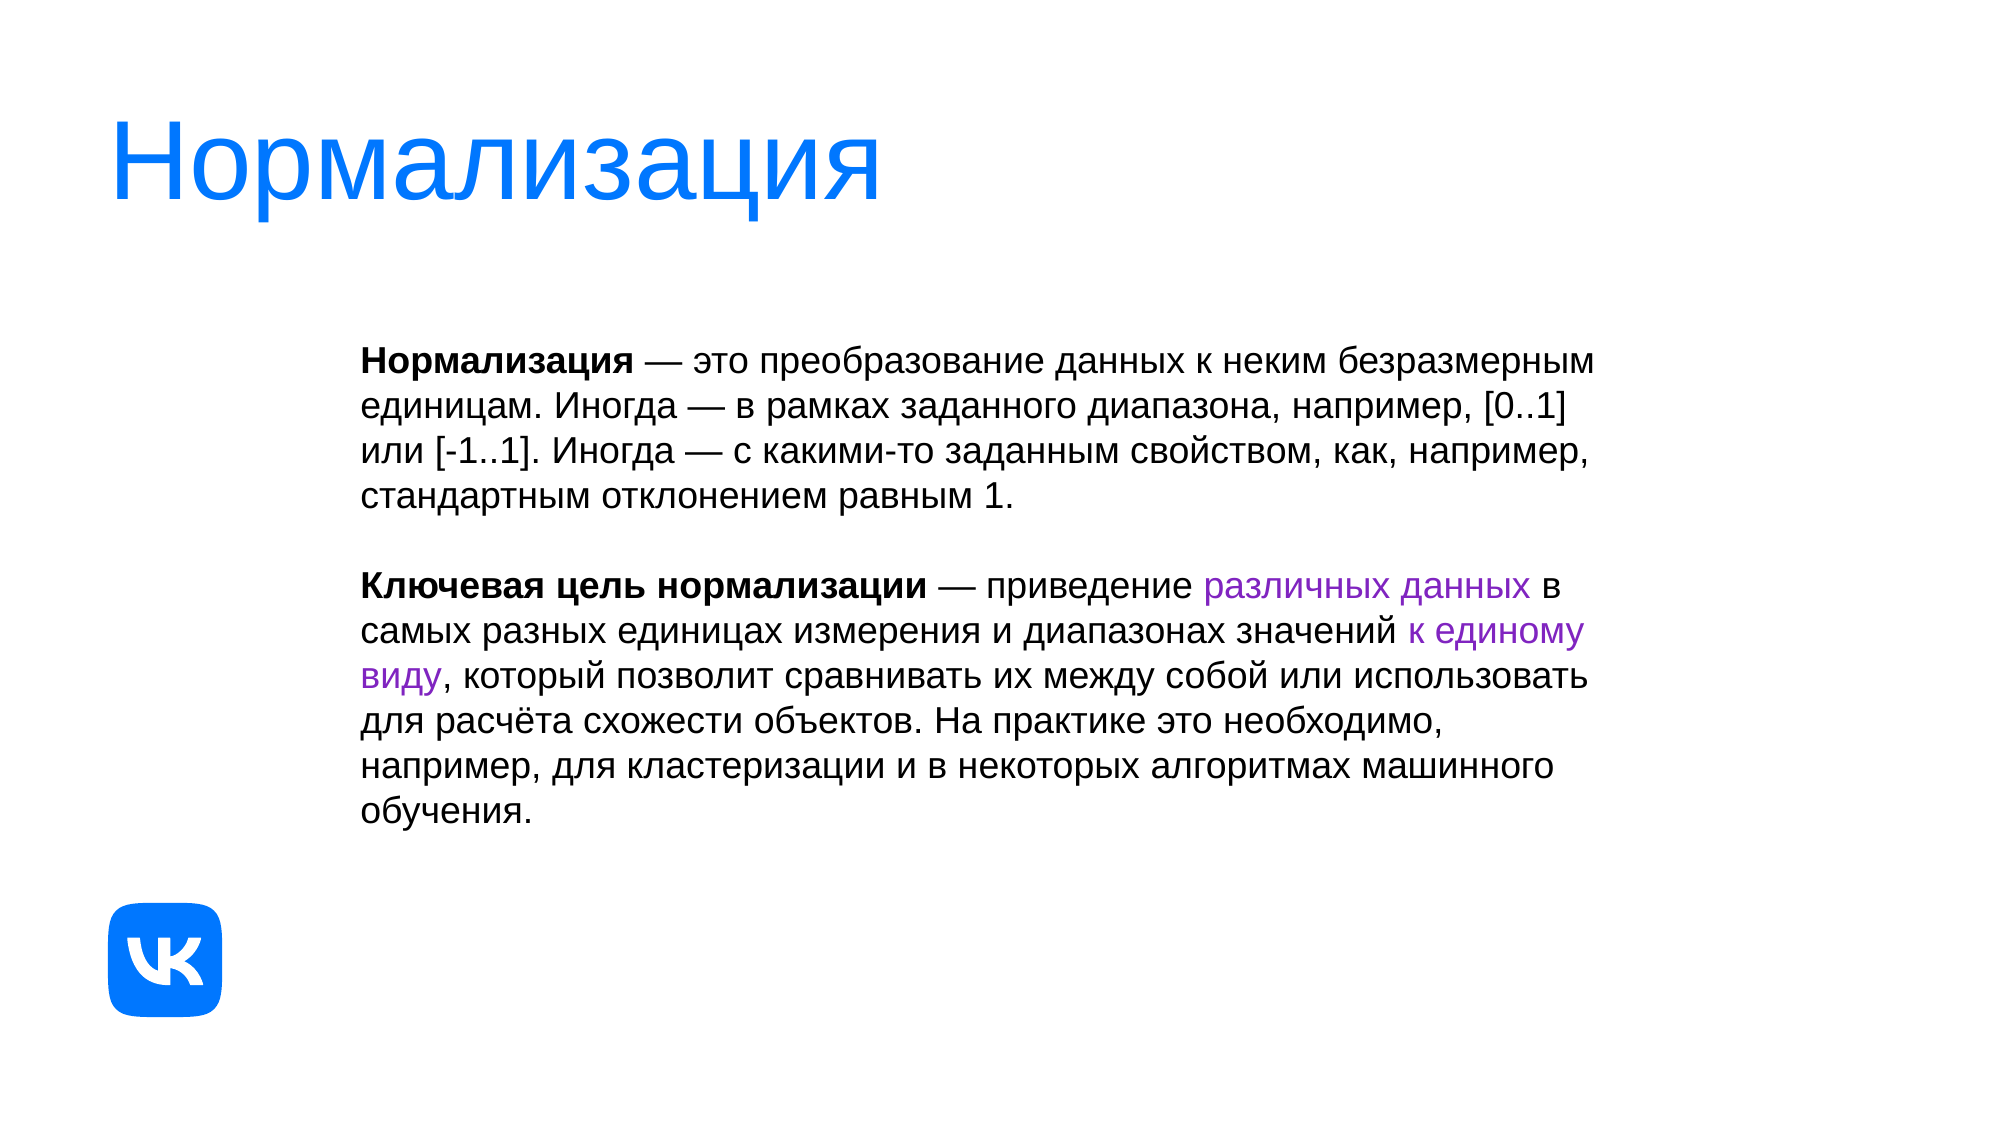

# Нормализация
Нормализация — это преобразование данных к неким безразмерным единицам. Иногда — в рамках заданного диапазона, например, [0..1] или [-1..1]. Иногда — с какими-то заданным свойством, как, например, стандартным отклонением равным 1.

Ключевая цель нормализации — приведение различных данных в самых разных единицах измерения и диапазонах значений к единому виду, который позволит сравнивать их между собой или использовать для расчёта схожести объектов. На практике это необходимо, например, для кластеризации и в некоторых алгоритмах машинного обучения.